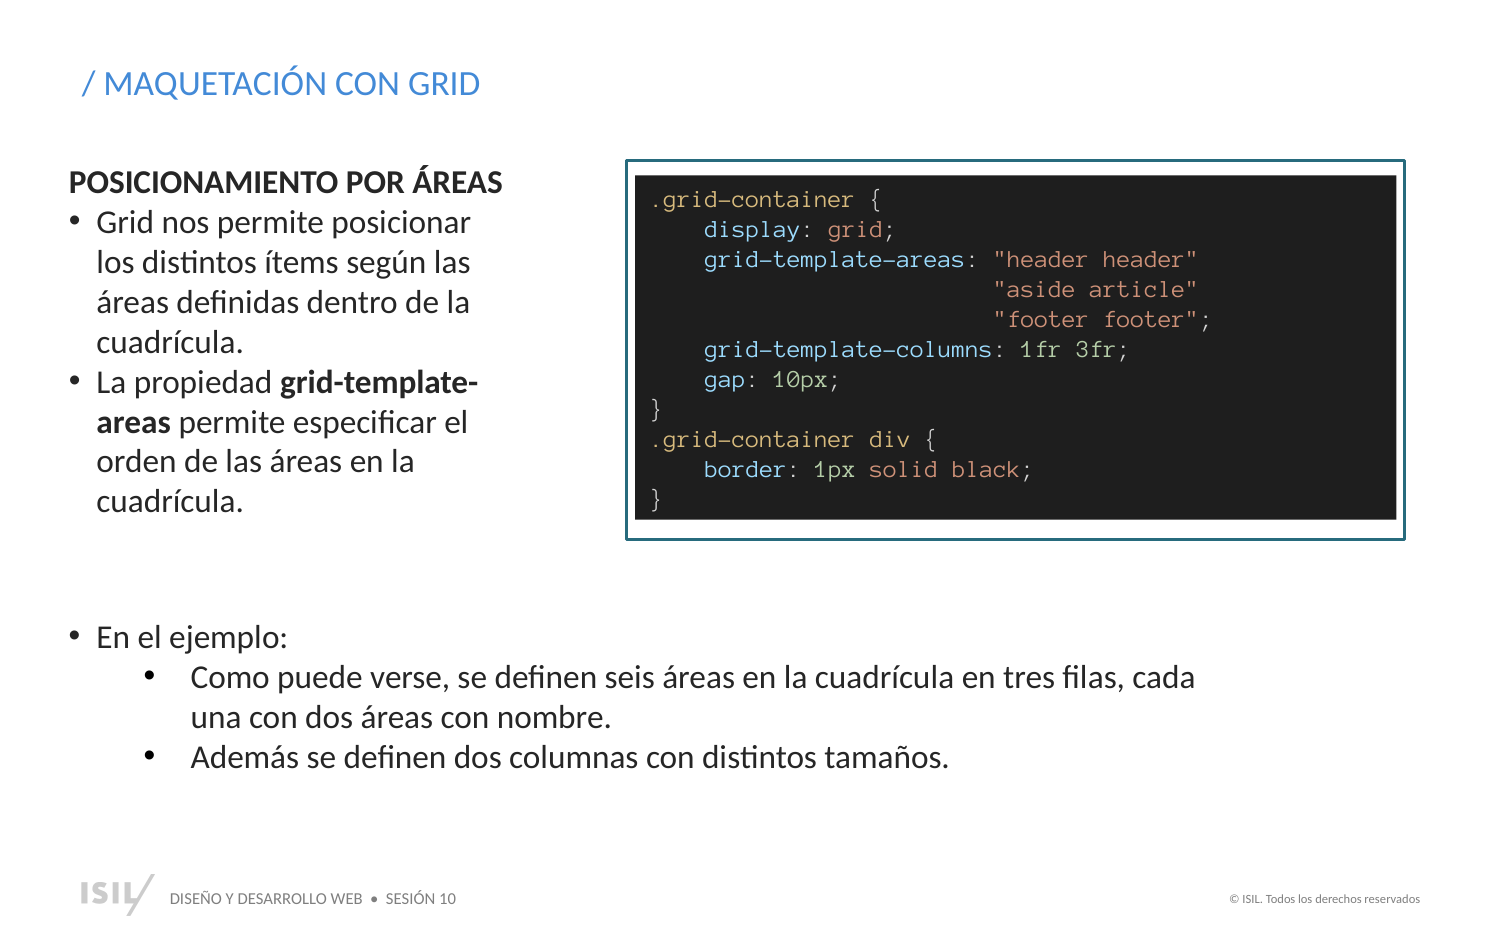

/ MAQUETACIÓN CON GRID
POSICIONAMIENTO POR ÁREAS
Grid nos permite posicionar los distintos ítems según las áreas definidas dentro de la cuadrícula.
La propiedad grid-template-areas permite especificar el orden de las áreas en la cuadrícula.
V
.grid-container {
    display: grid;
    grid-template-areas: "header header"
                         "aside article"
                         "footer footer";
    grid-template-columns: 1fr 3fr;
    gap: 10px;
}
.grid-container div {
    border: 1px solid black;
}
En el ejemplo:
Como puede verse, se definen seis áreas en la cuadrícula en tres filas, cada una con dos áreas con nombre.
Además se definen dos columnas con distintos tamaños.